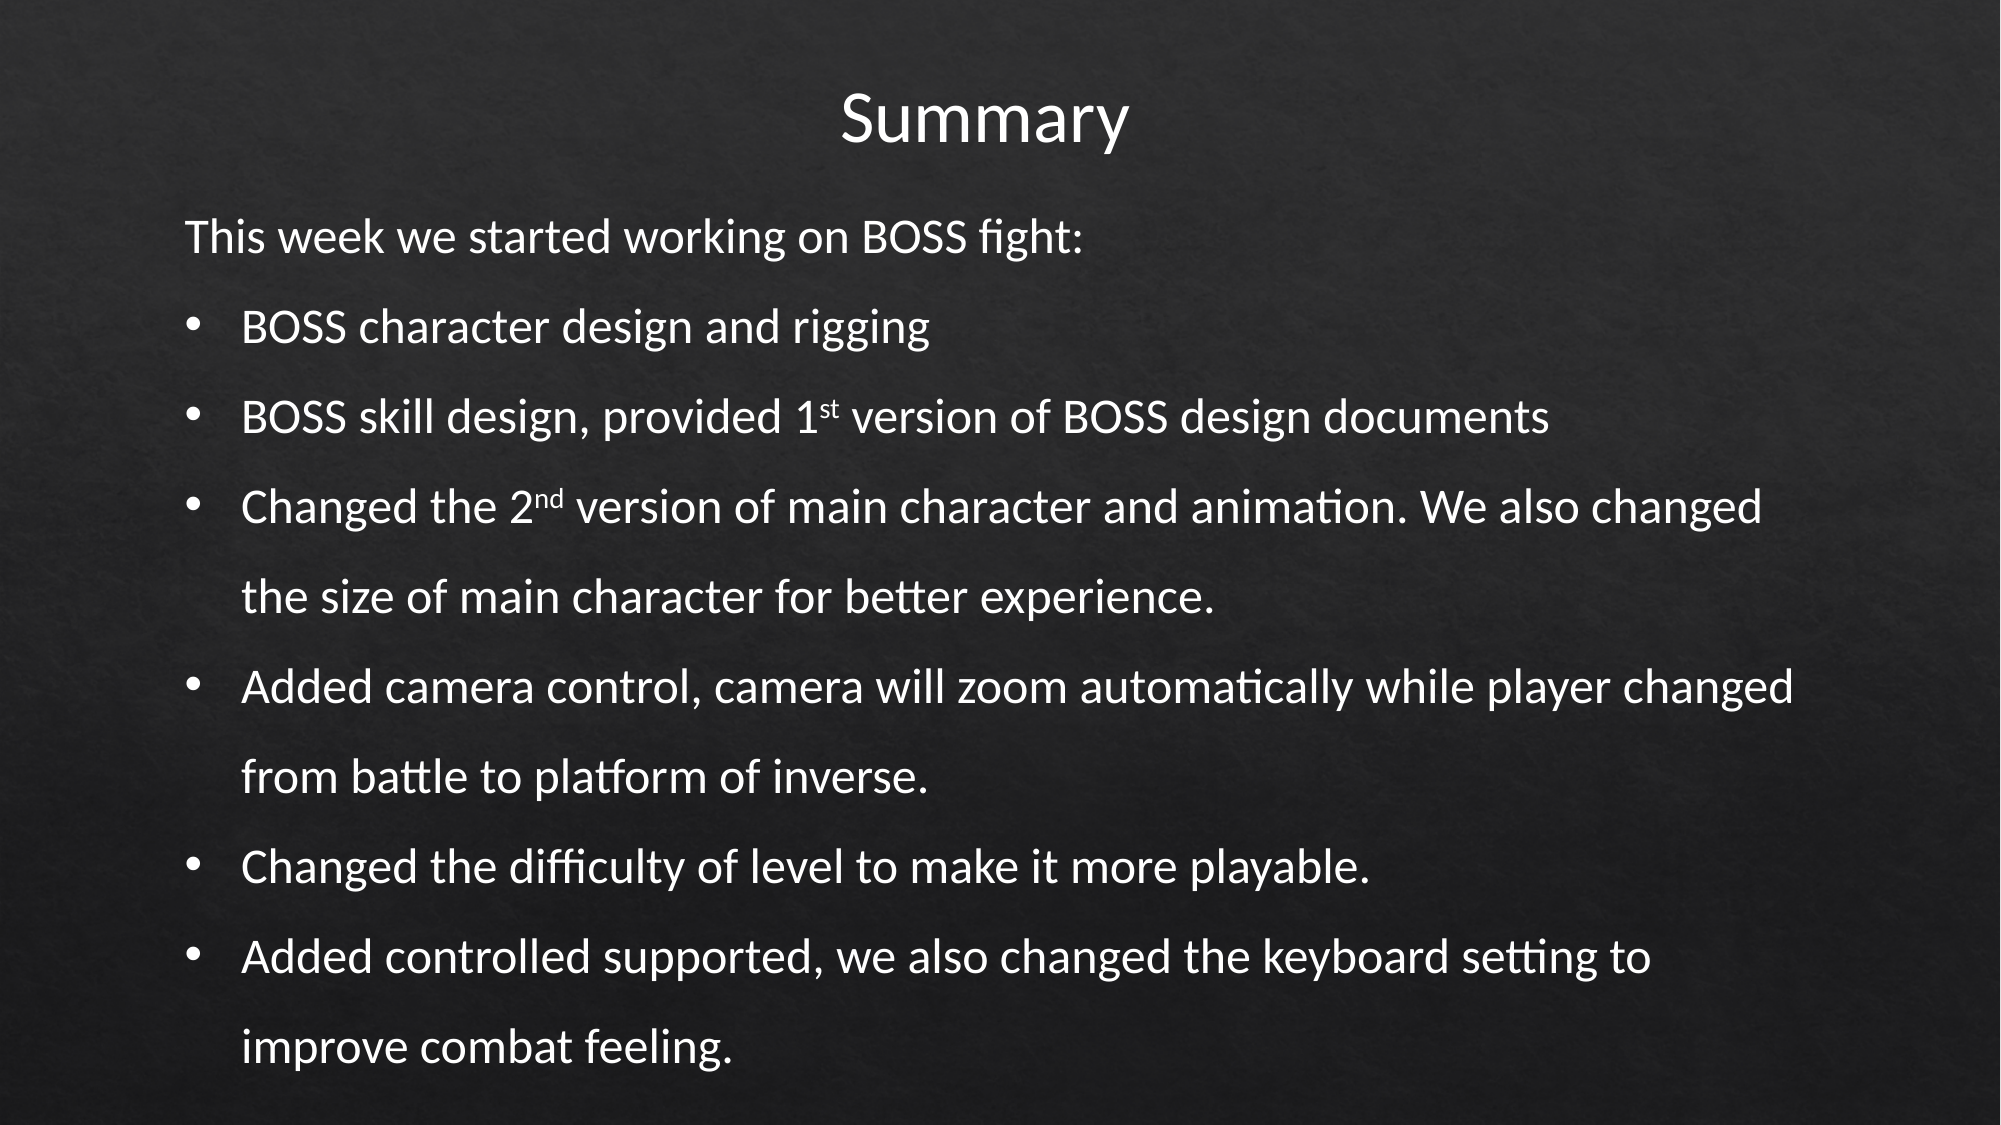

Summary
This week we started working on BOSS fight:
BOSS character design and rigging
BOSS skill design, provided 1st version of BOSS design documents
Changed the 2nd version of main character and animation. We also changed the size of main character for better experience.
Added camera control, camera will zoom automatically while player changed from battle to platform of inverse.
Changed the difficulty of level to make it more playable.
Added controlled supported, we also changed the keyboard setting to improve combat feeling.